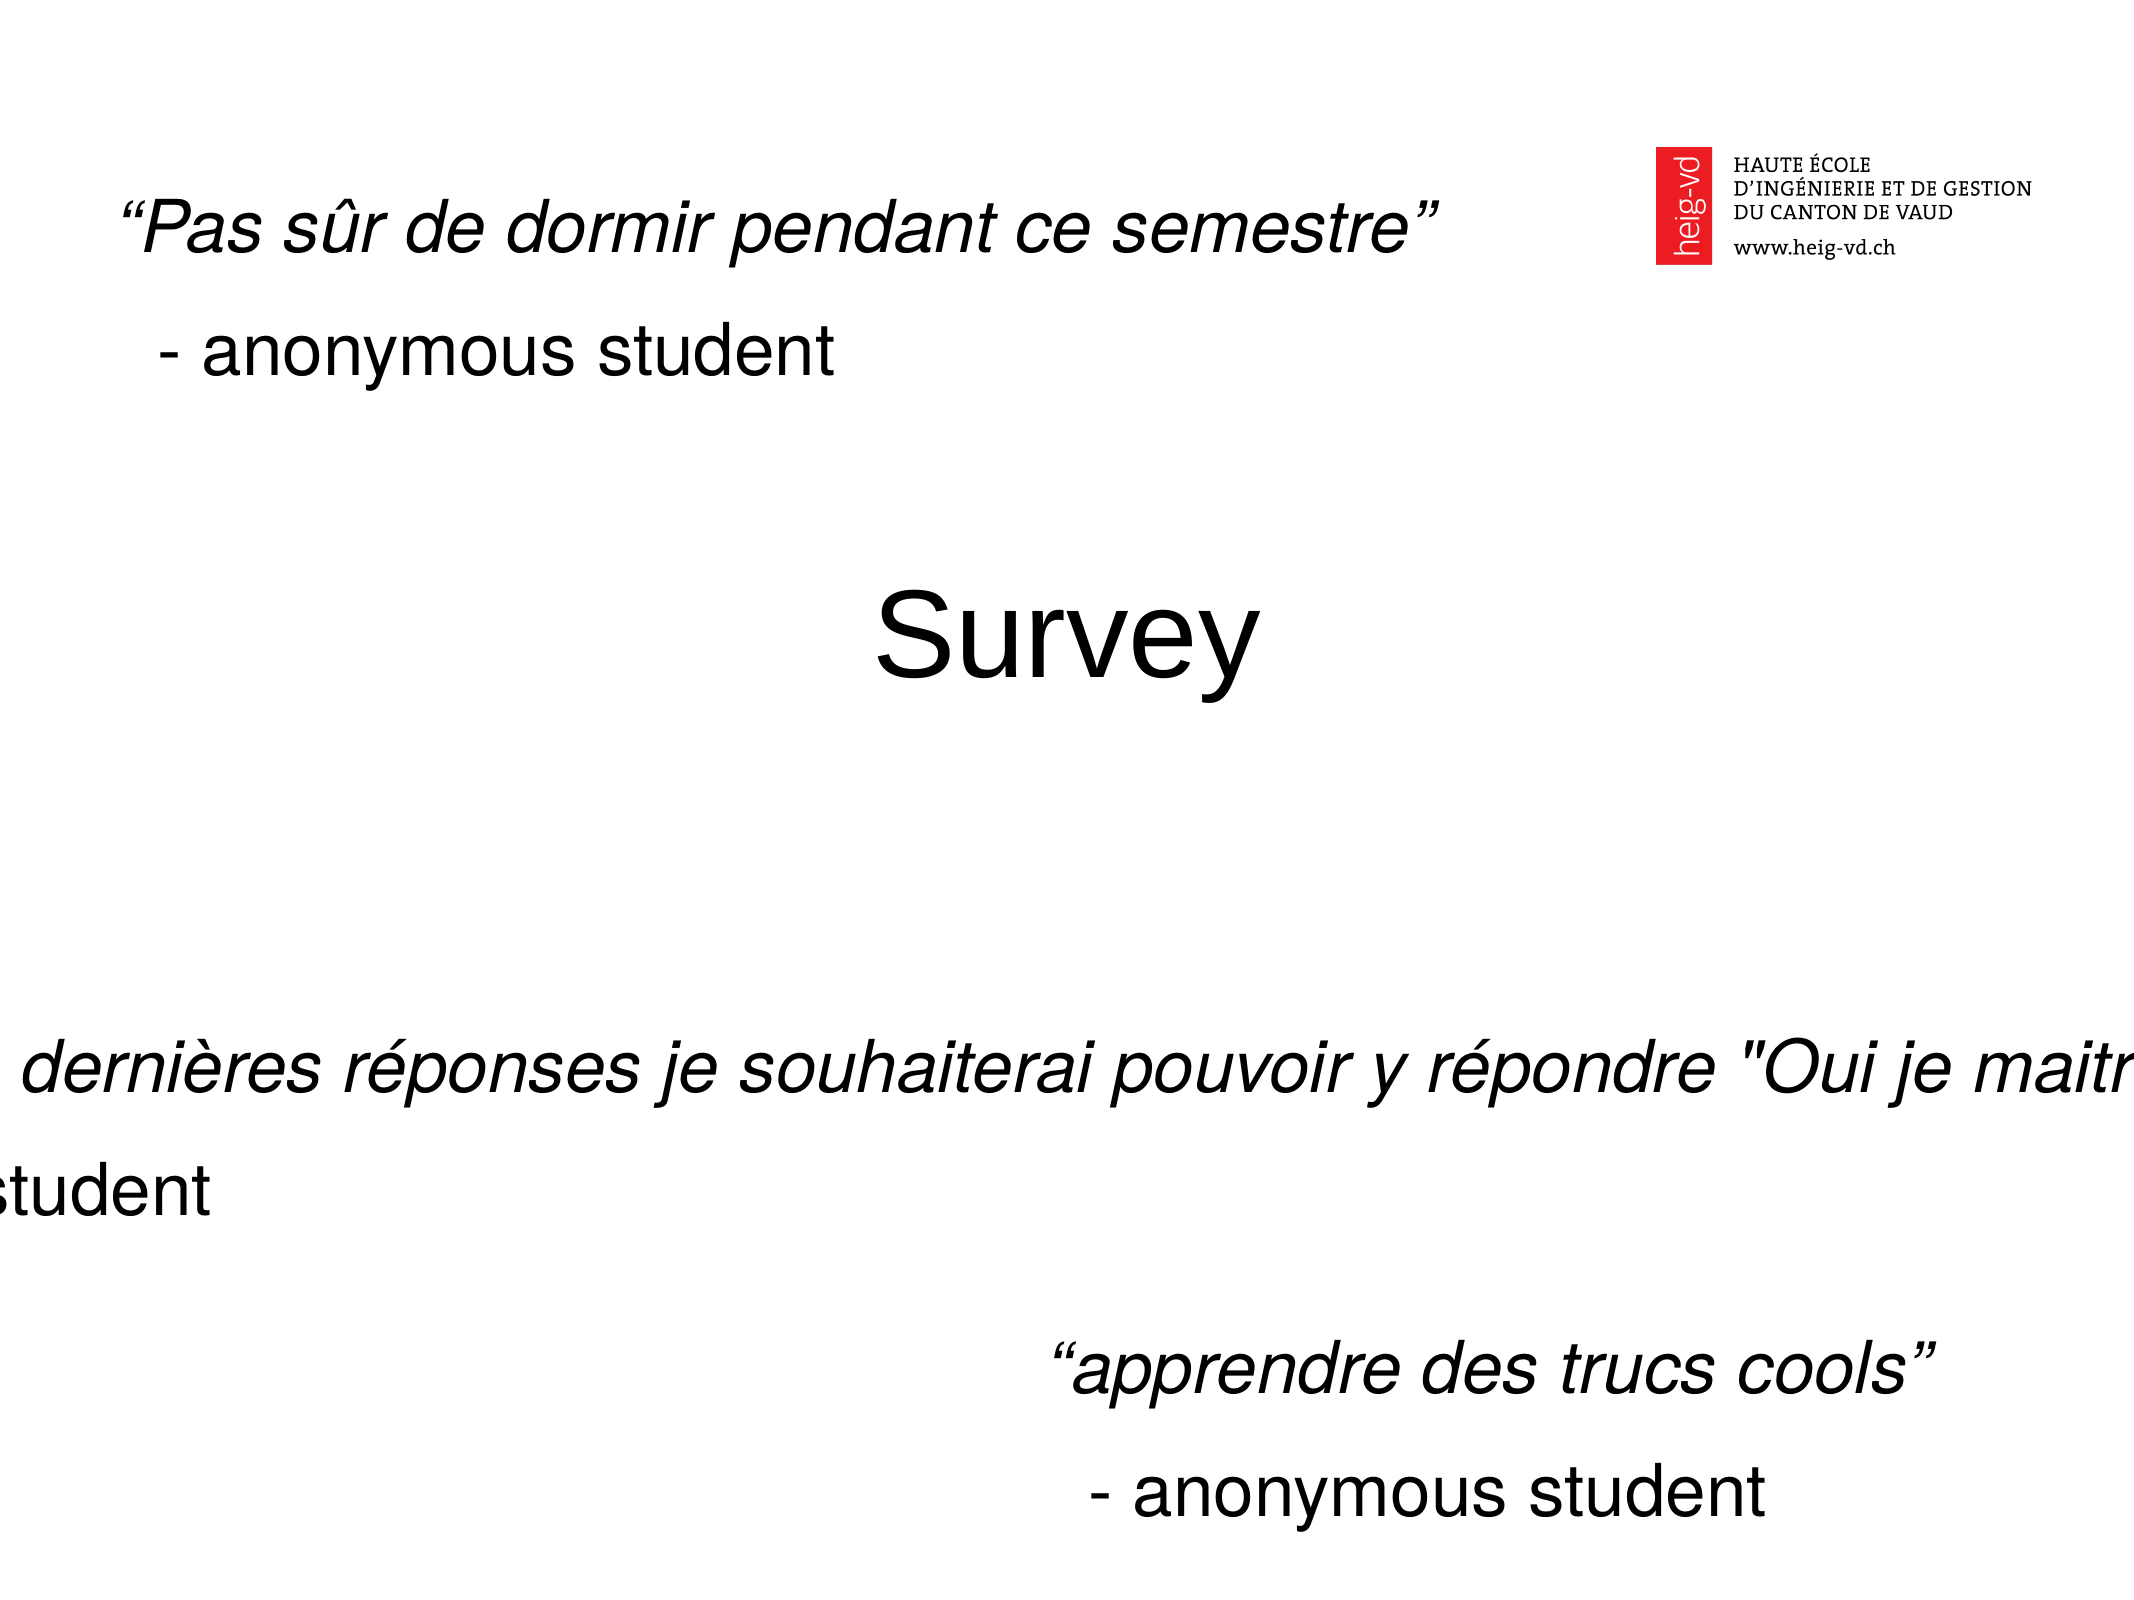

“Pas sûr de dormir pendant ce semestre”
  - anonymous student
Survey
“Au vue de mes dernières réponses je souhaiterai pouvoir y répondre "Oui je maitrise" à la fin”
  - anonymous student
“apprendre des trucs cools”
  - anonymous student